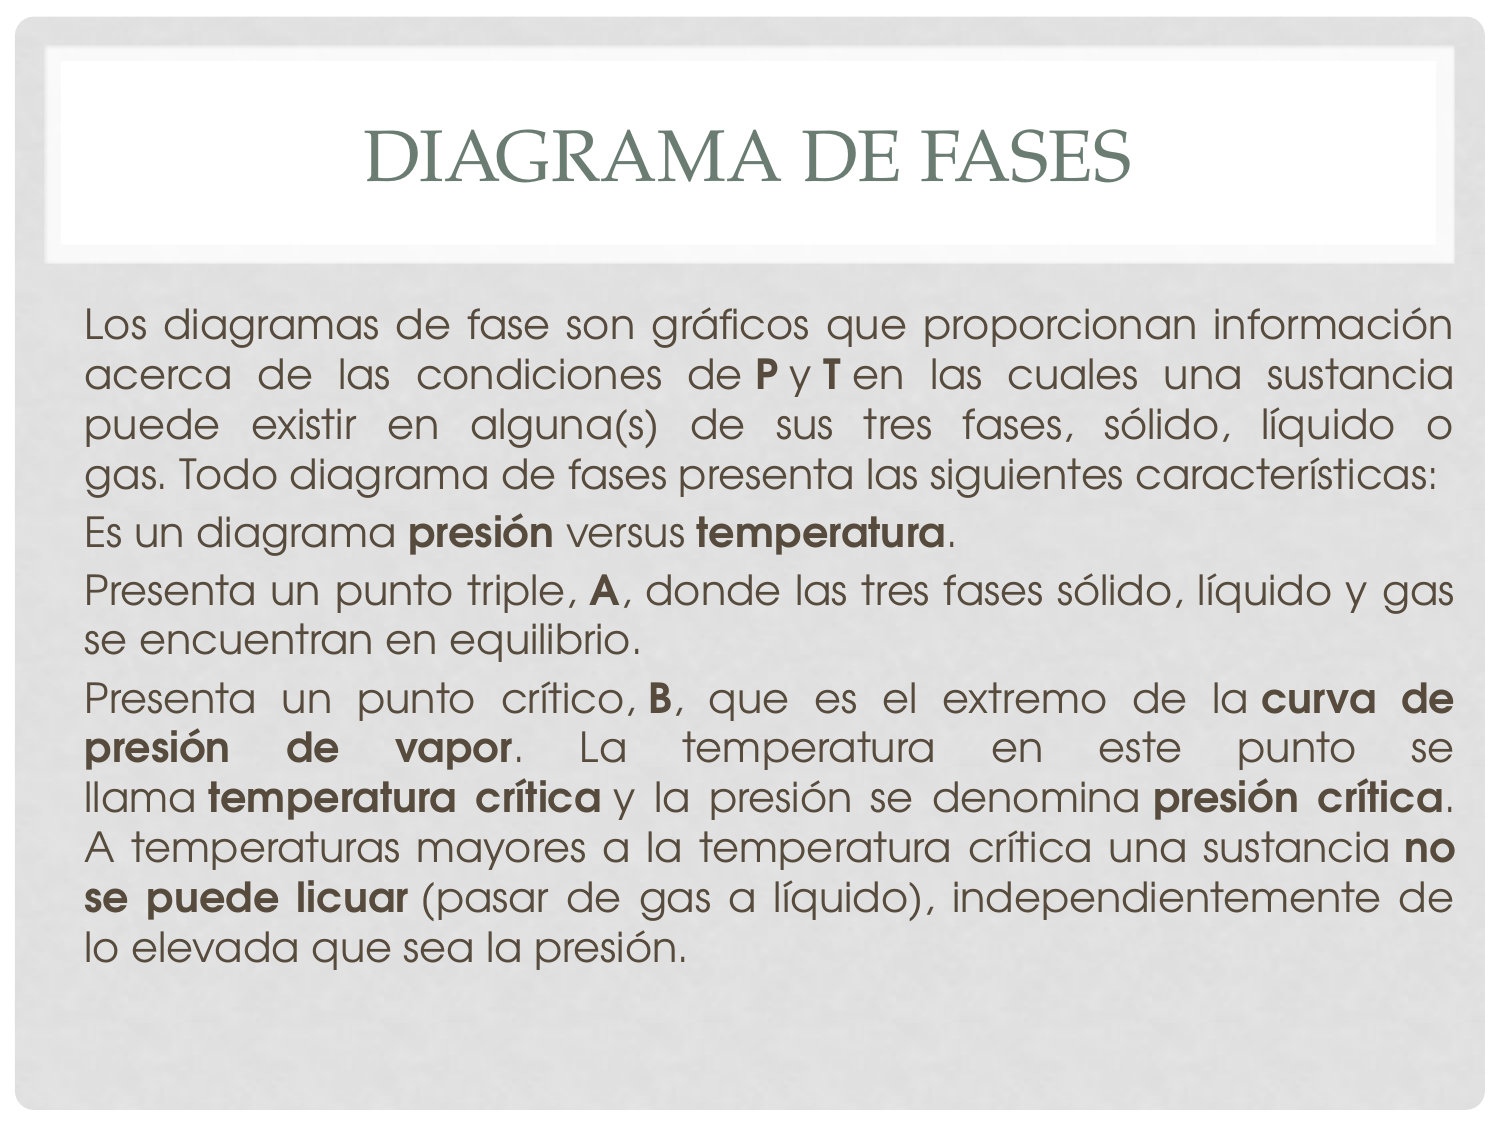

# Diagrama de Fases
Los diagramas de fase son gráficos que proporcionan información acerca de las condiciones de P y T en las cuales una sustancia puede existir en alguna(s) de sus tres fases, sólido, líquido o gas. Todo diagrama de fases presenta las siguientes características:
Es un diagrama presión versus temperatura.
Presenta un punto triple, A, donde las tres fases sólido, líquido y gas se encuentran en equilibrio.
Presenta un punto crítico, B, que es el extremo de la curva de presión de vapor. La temperatura en este punto se llama temperatura crítica y la presión se denomina presión crítica. A temperaturas mayores a la temperatura crítica una sustancia no se puede licuar (pasar de gas a líquido), independientemente de lo elevada que sea la presión.